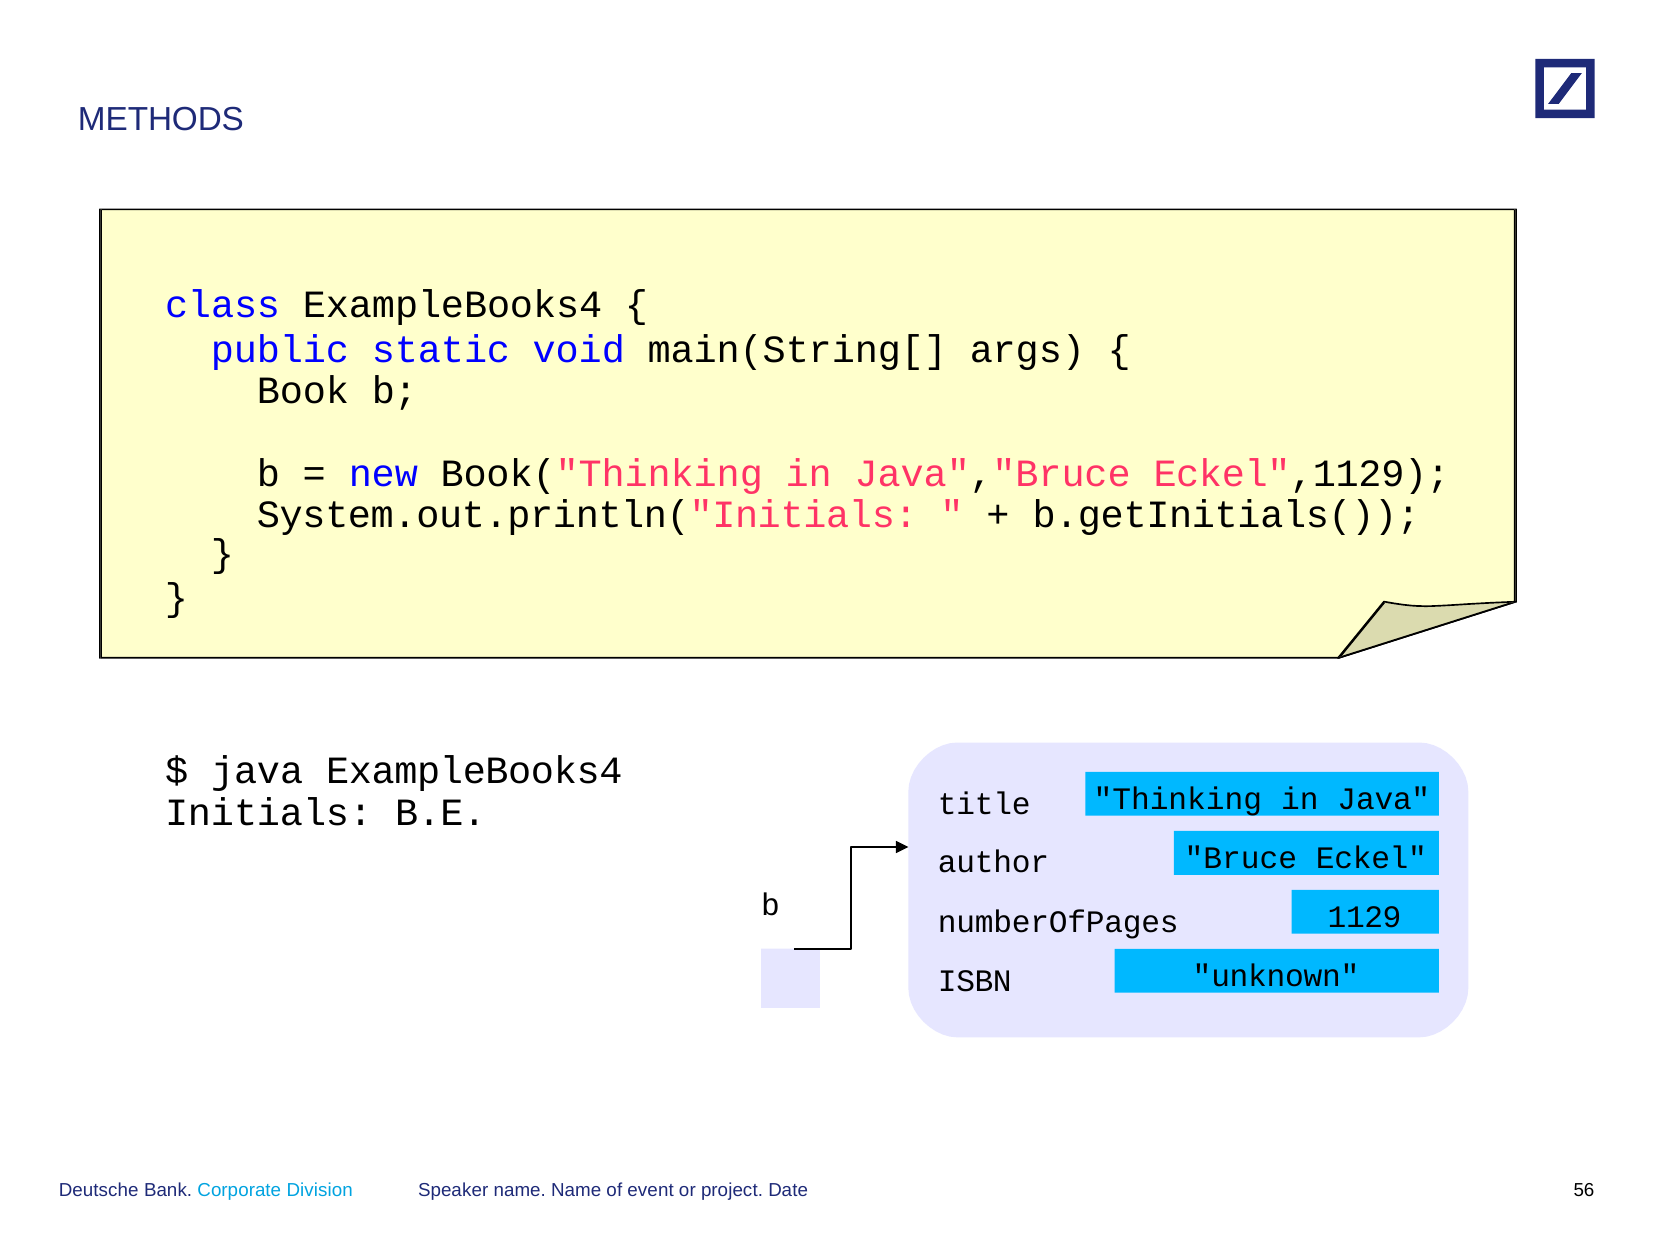

# METHODS

class ExampleBooks4 {
public static void main(String[] args) { Book b;
b = new Book("Thinking in Java","Bruce Eckel",1129); System.out.println("Initials: " + b.getInitials());
}
}
$ java ExampleBooks4 Initials: B.E.

title author
"Thinking in Java"
"Bruce Eckel"
b
1129
numberOfPages

"unknown"
ISBN
Speaker name. Name of event or project. Date
56